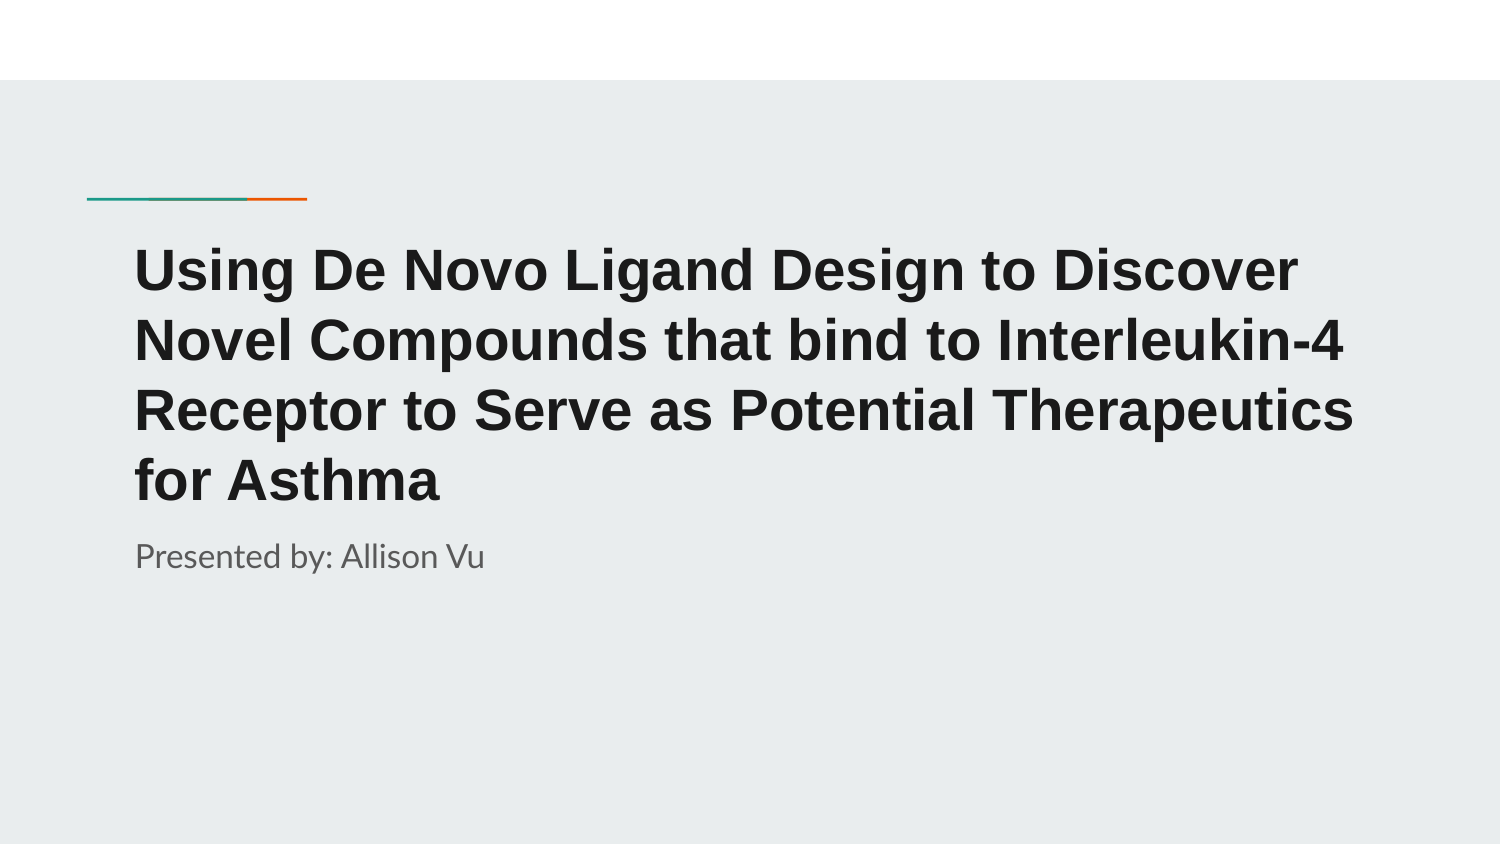

# Using De Novo Ligand Design to Discover Novel Compounds that bind to Interleukin-4 Receptor to Serve as Potential Therapeutics for Asthma
Presented by: Allison Vu